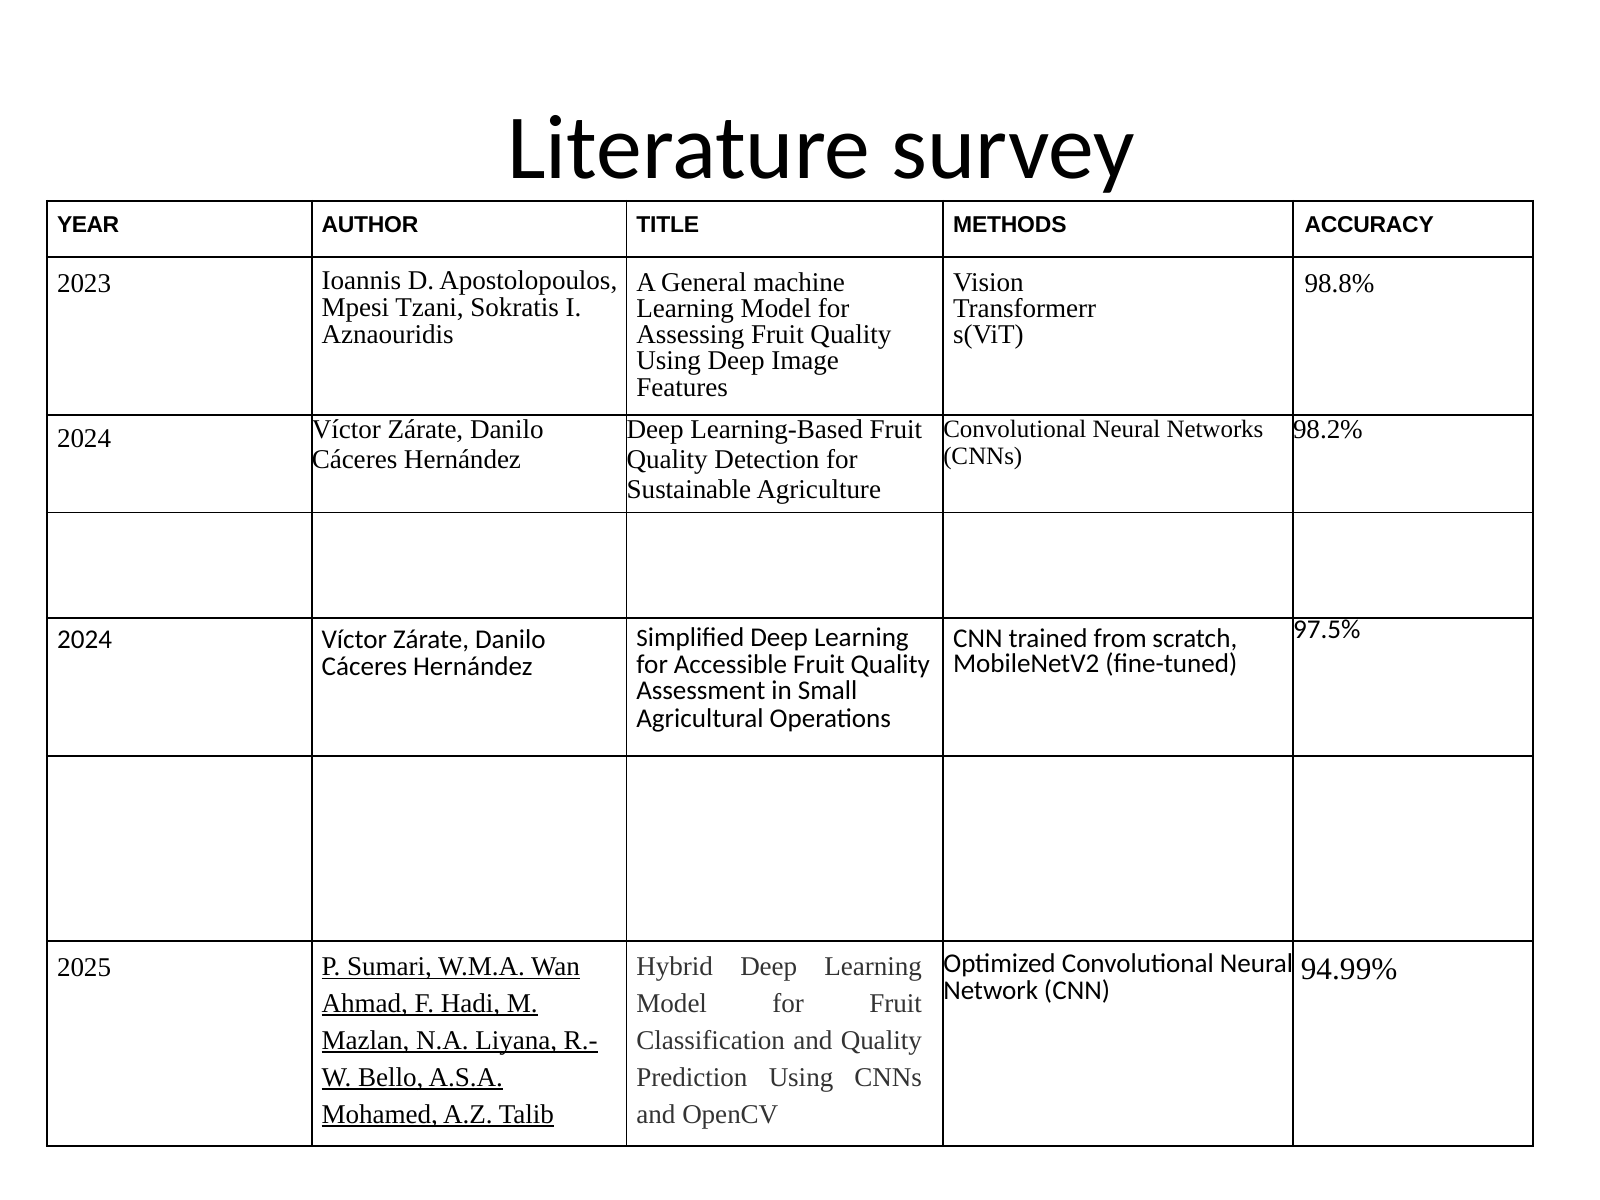

# Literature survey
| YEAR | AUTHOR | TITLE | METHODS | ACCURACY |
| --- | --- | --- | --- | --- |
| 2023 | Ioannis D. Apostolopoulos, Mpesi Tzani, Sokratis I. Aznaouridis | A General machine Learning Model for Assessing Fruit Quality Using Deep Image Features | Vision Transformerrs(ViT) | 98.8% |
| 2024 | Víctor Zárate, Danilo Cáceres Hernández | Deep Learning-Based Fruit Quality Detection for Sustainable Agriculture | Convolutional Neural Networks (CNNs) | 98.2% |
|  |  |  |  |  |
|  |  |  |  |  |
|  |  |  |  |  |
| 2024 | Víctor Zárate, Danilo Cáceres Hernández | Simplified Deep Learning for Accessible Fruit Quality Assessment in Small Agricultural Operations | CNN trained from scratch, MobileNetV2 (fine-tuned) | 97.5% |
|  |  |  |  |  |
|  |  |  |  |  |
|  |  |  |  |  |
|  |  |  |  |  |
|  |  |  |  |  |
| 2025 | P. Sumari, W.M.A. Wan Ahmad, F. Hadi, M. Mazlan, N.A. Liyana, R.-W. Bello, A.S.A. Mohamed, A.Z. Talib | Hybrid Deep Learning Model for Fruit Classification and Quality Prediction Using CNNs and OpenCV | Optimized Convolutional Neural Network (CNN) | 94.99% |